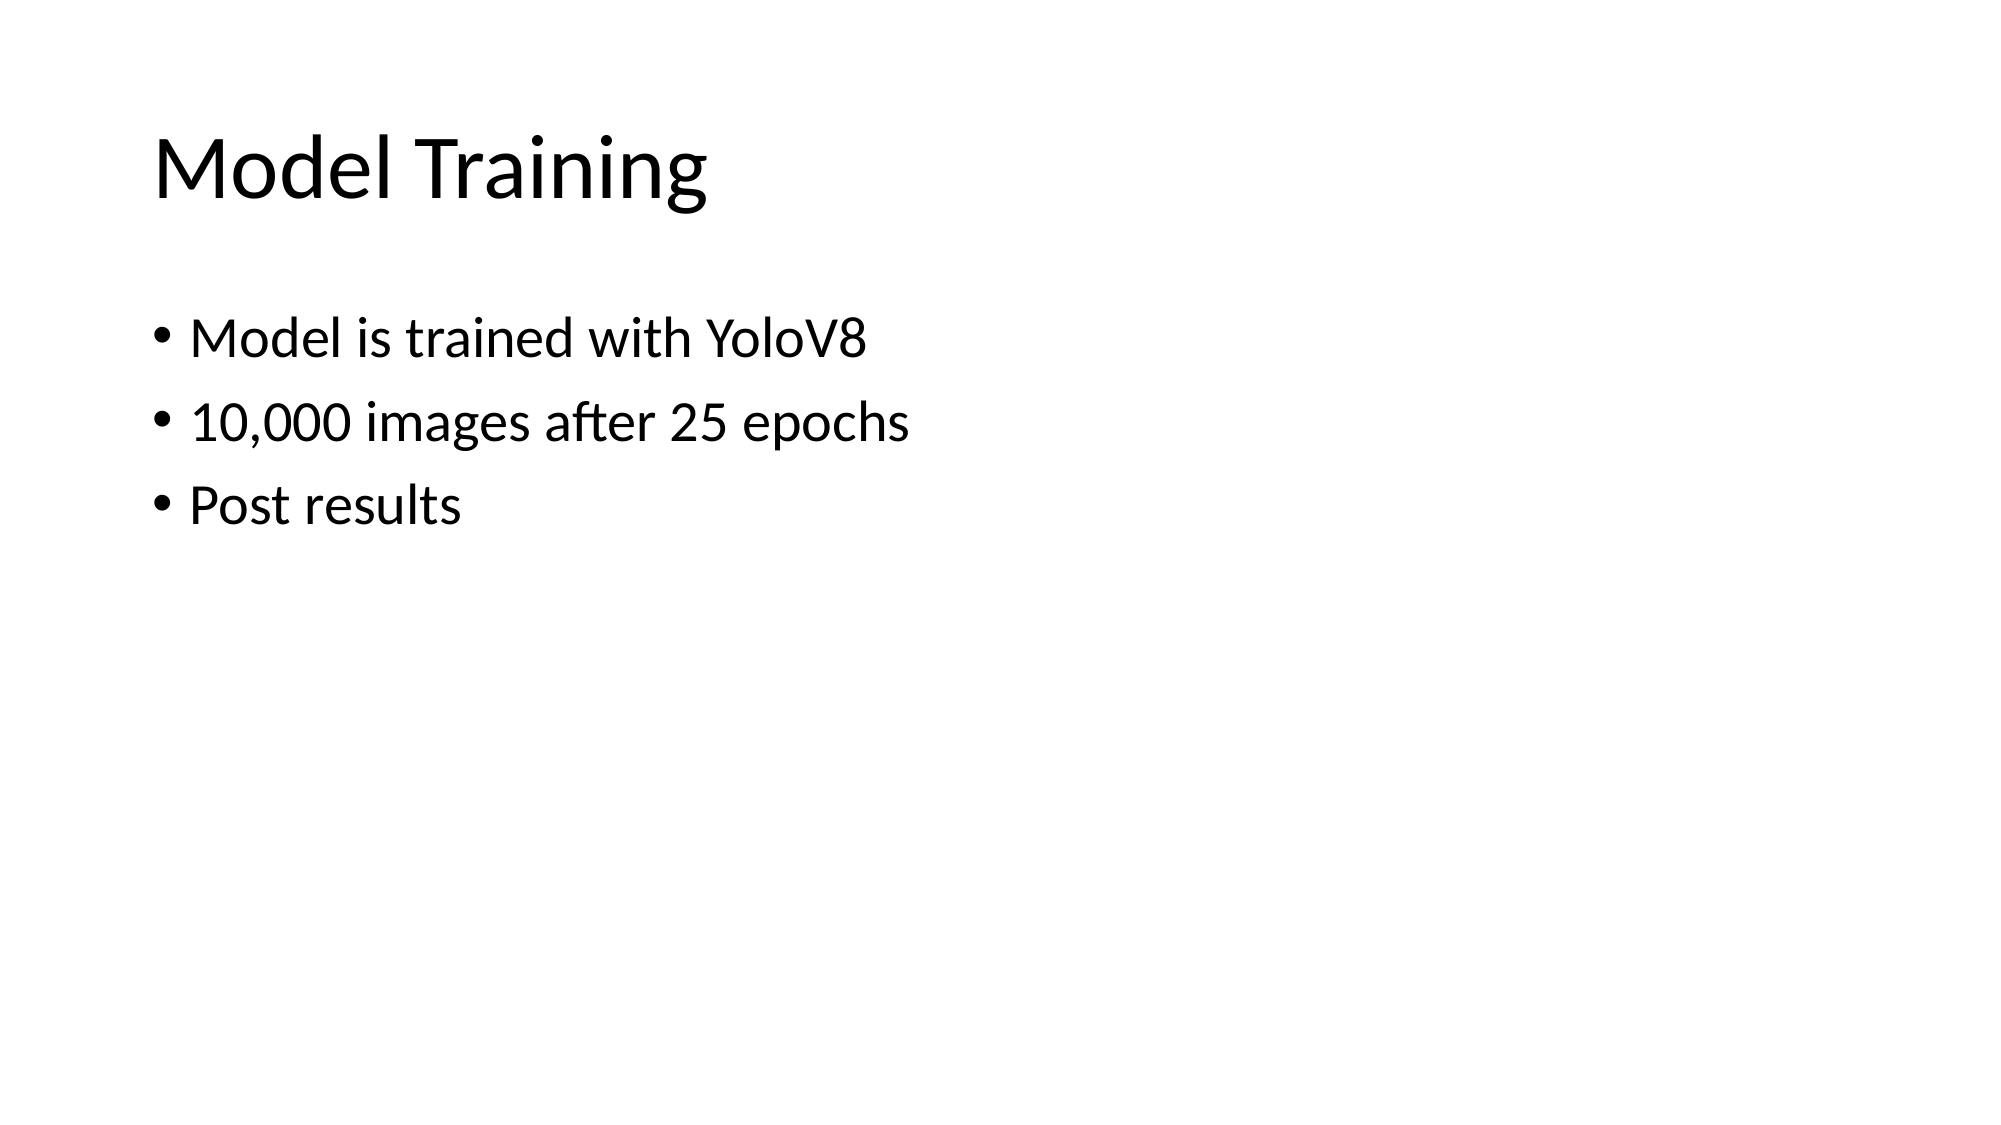

# Model Training
Model is trained with YoloV8
10,000 images after 25 epochs
Post results